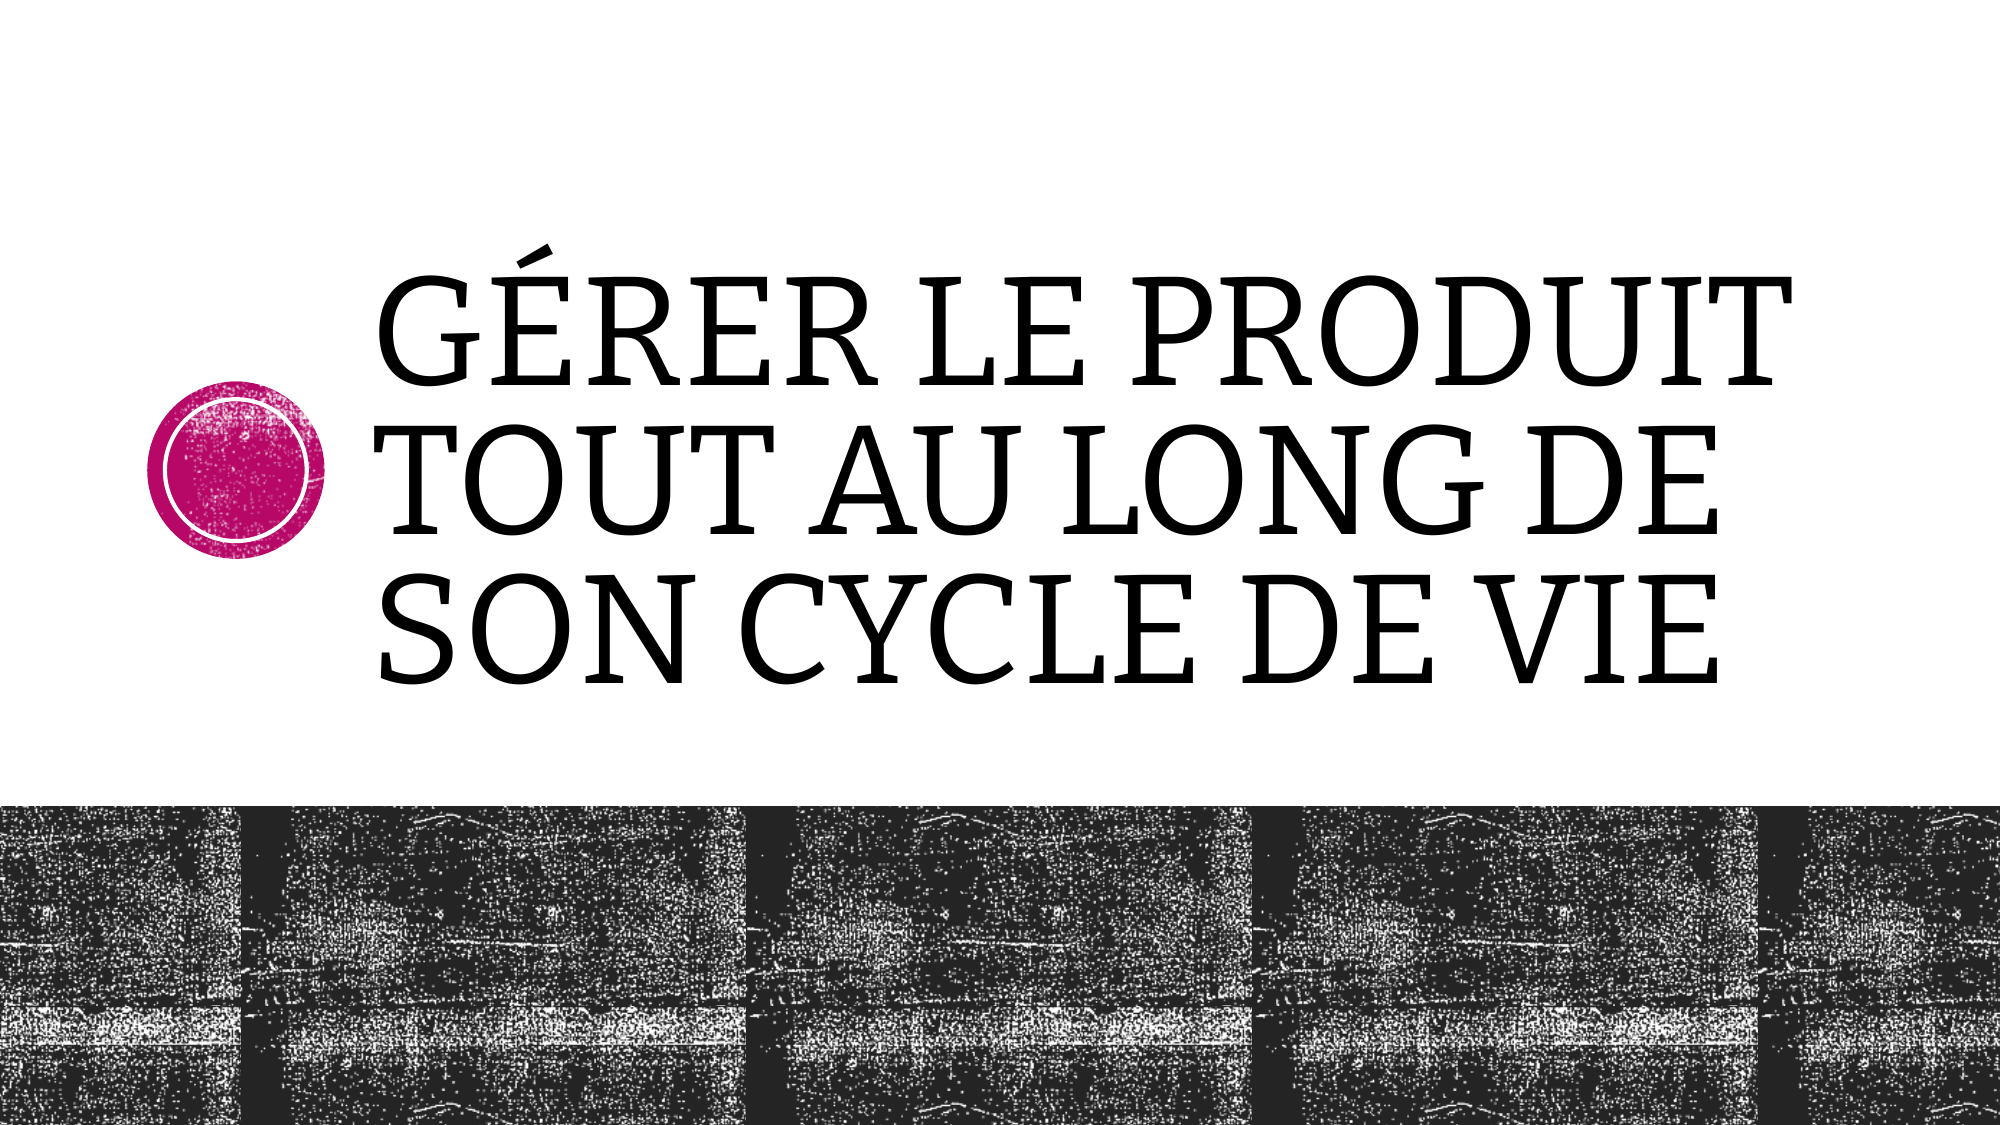

# Gérer le produit tout au long de son cycle de vie